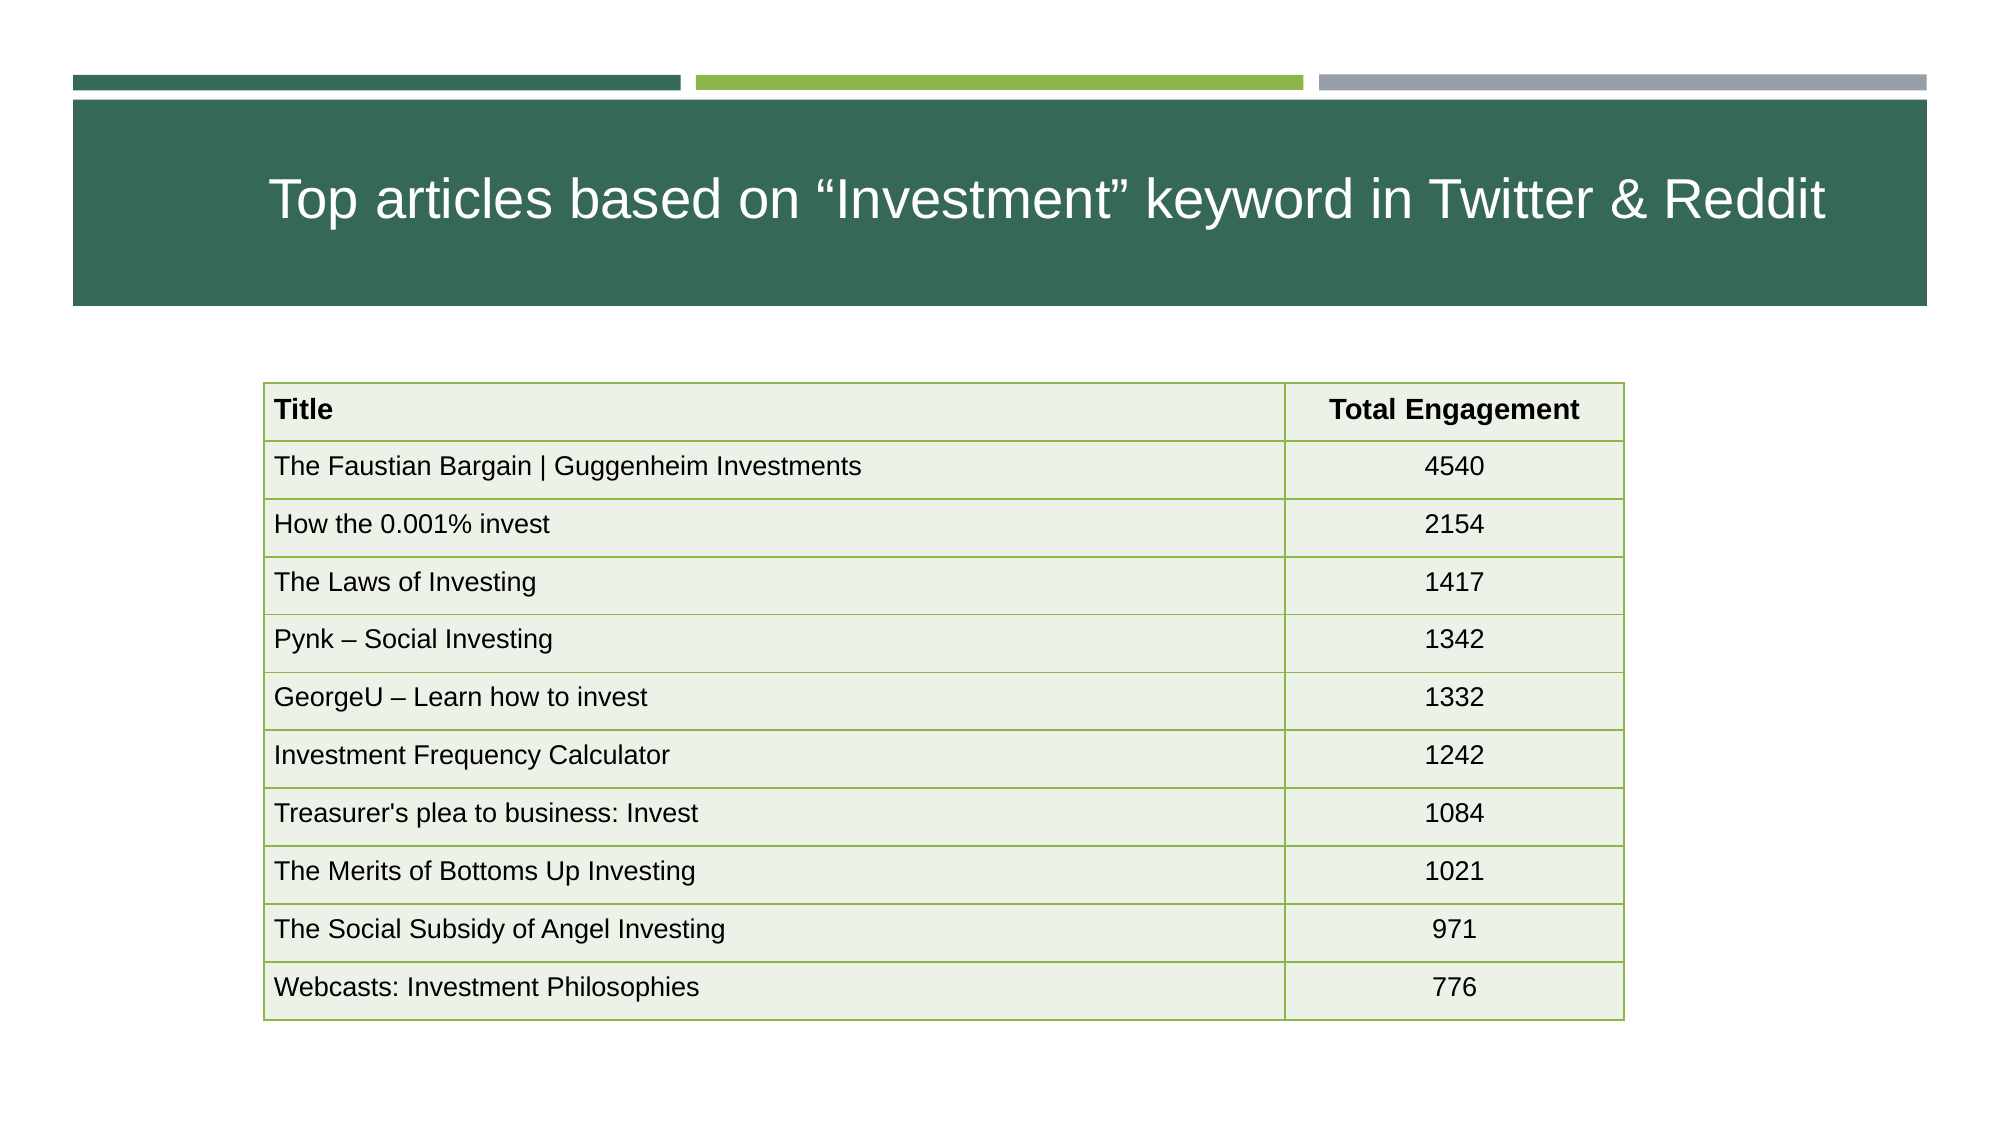

# Top articles based on “Investment” keyword in Twitter & Reddit

| Title | Total Engagement |
| --- | --- |
| The Faustian Bargain | Guggenheim Investments | 4540 |
| How the 0.001% invest | 2154 |
| The Laws of Investing | 1417 |
| Pynk – Social Investing | 1342 |
| GeorgeU – Learn how to invest | 1332 |
| Investment Frequency Calculator | 1242 |
| Treasurer's plea to business: Invest | 1084 |
| The Merits of Bottoms Up Investing | 1021 |
| The Social Subsidy of Angel Investing | 971 |
| Webcasts: Investment Philosophies | 776 |